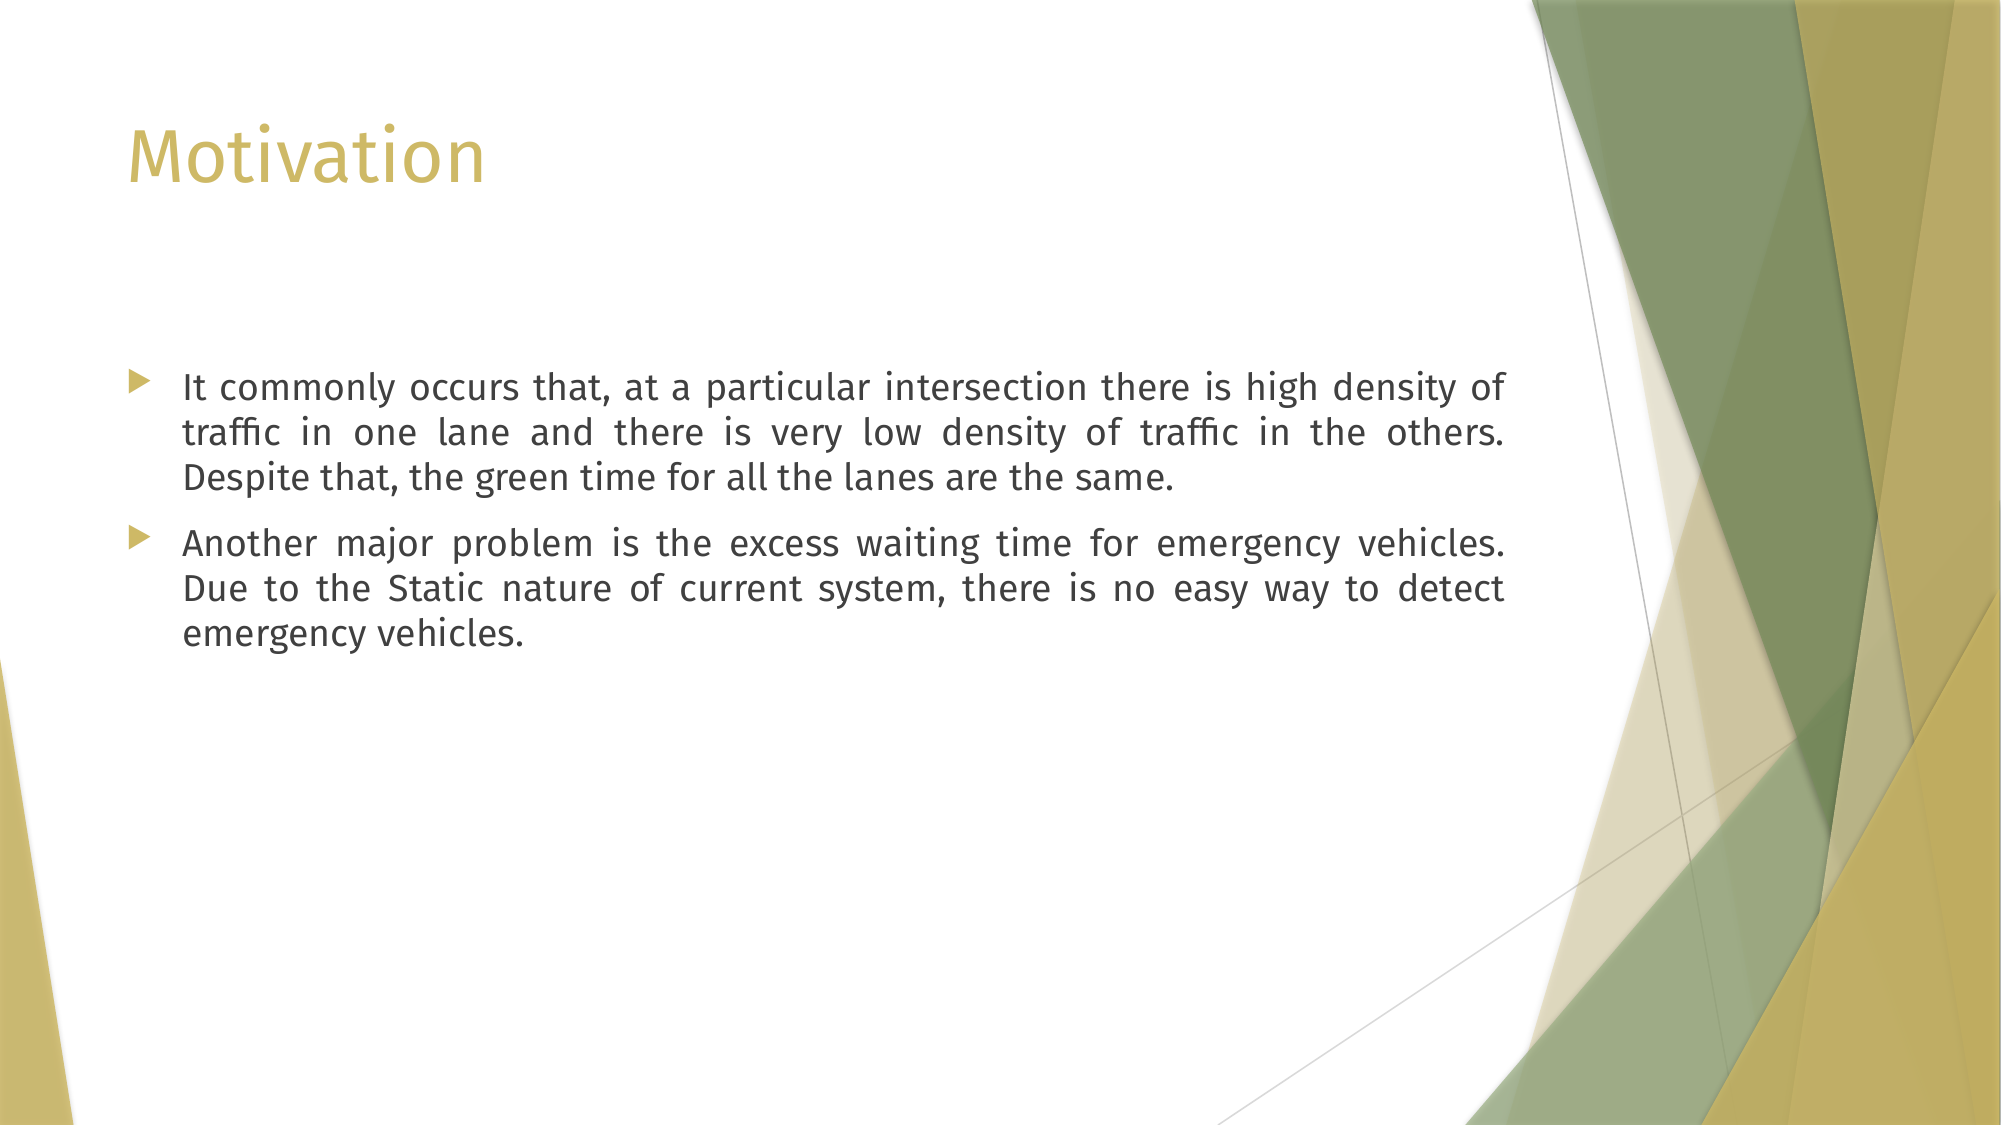

# Motivation
It commonly occurs that, at a particular intersection there is high density of traffic in one lane and there is very low density of traffic in the others. Despite that, the green time for all the lanes are the same.
Another major problem is the excess waiting time for emergency vehicles. Due to the Static nature of current system, there is no easy way to detect emergency vehicles.